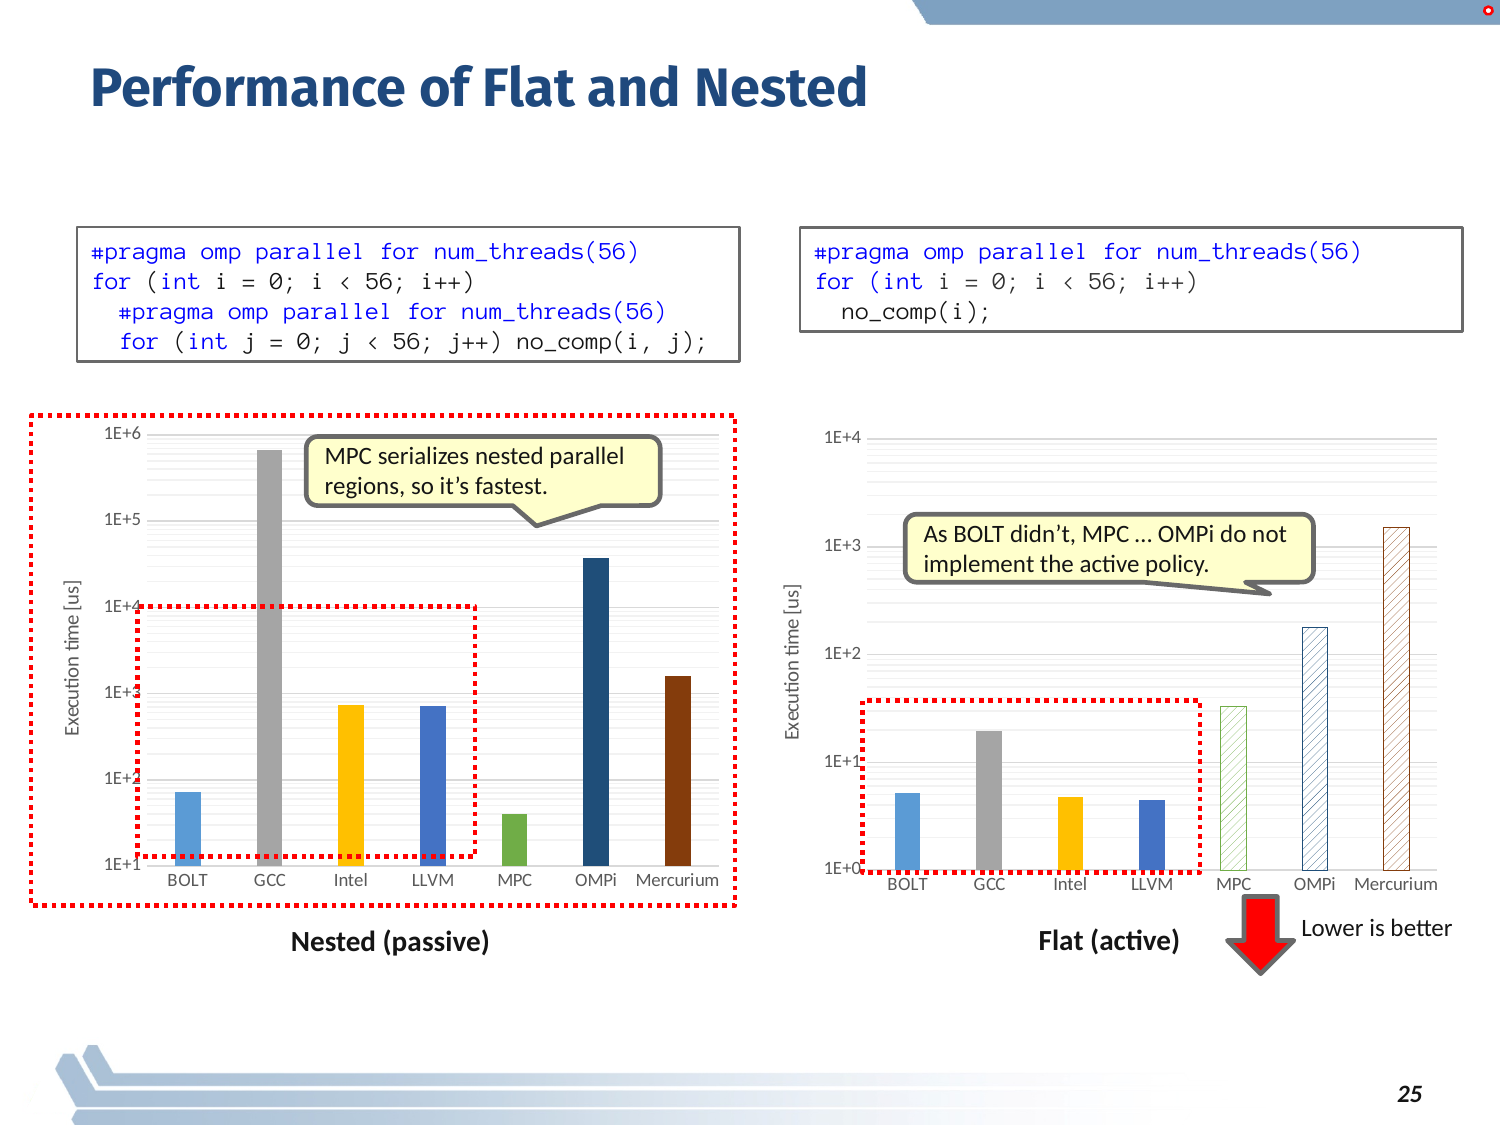

# Performance of Flat and Nested
#pragma omp parallel for num_threads(56)
for (int i = 0; i < 56; i++)
  #pragma omp parallel for num_threads(56)
  for (int j = 0; j < 56; j++) no_comp(i, j);
#pragma omp parallel for num_threads(56)
for (int i = 0; i < 56; i++)
  no_comp(i);

### Chart

| Category |  |
|---|---|
| BOLT | 72.92 |
| GCC | 674688.68 |
| Intel | 743.87 |
| LLVM | 718.0500000000001 |
| MPC | 40.29 |
| OMPi | 36952.770000000004 |
| Mercurium | 1606.95 |

### Chart

| Category |  |
|---|---|
| BOLT | 5.180000000000001 |
| GCC | 19.599999999999998 |
| Intel | 4.81 |
| LLVM | 4.48 |
| MPC | 32.589999999999996 |
| OMPi | 178.8 |
| Mercurium | 1520.6799999999998 |
Flat (active)
Nested (passive)

MPC serializes nested parallel regions, so it’s fastest.
As BOLT didn’t, MPC … OMPi do not implement the active policy.

Lower is better
25